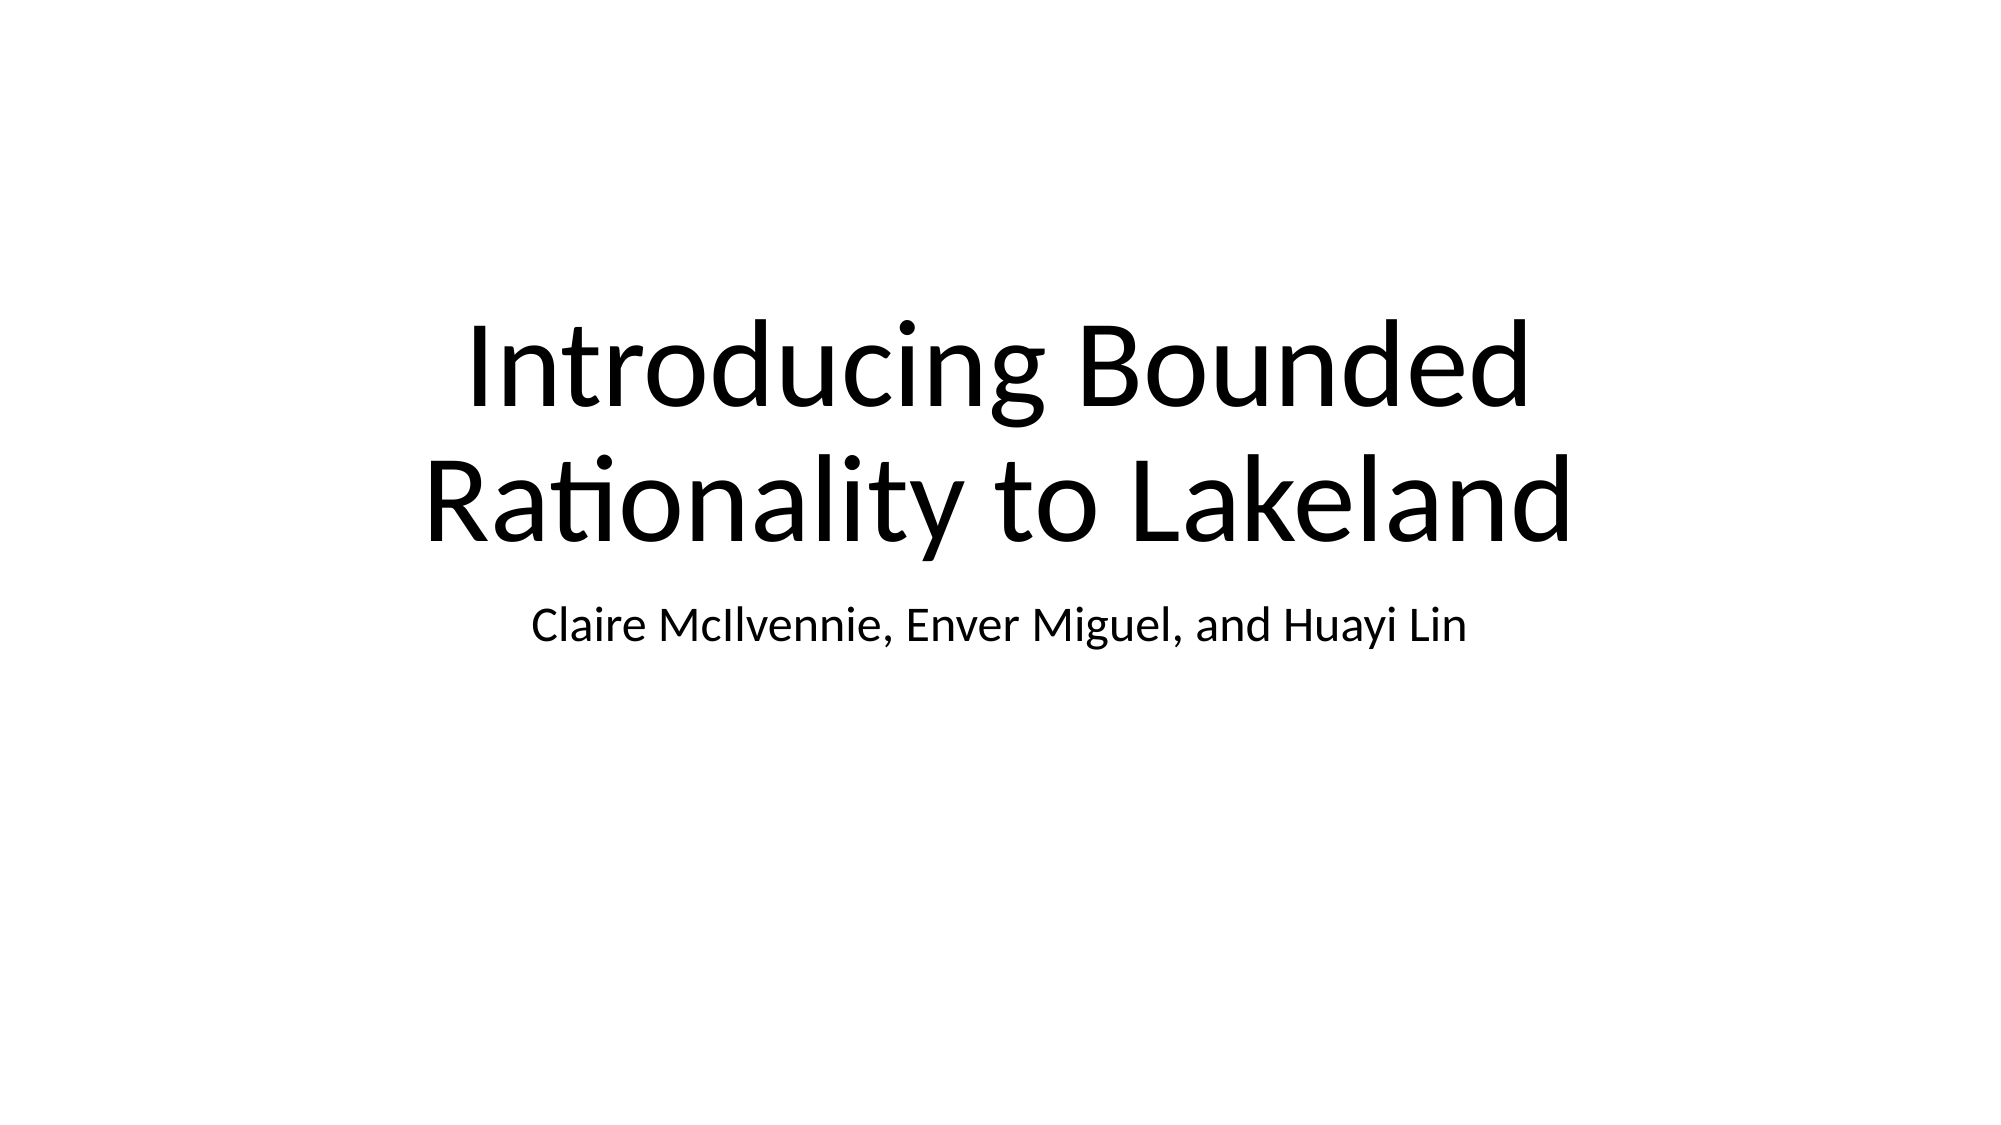

# Introducing Bounded Rationality to Lakeland
Claire McIlvennie, Enver Miguel, and Huayi Lin